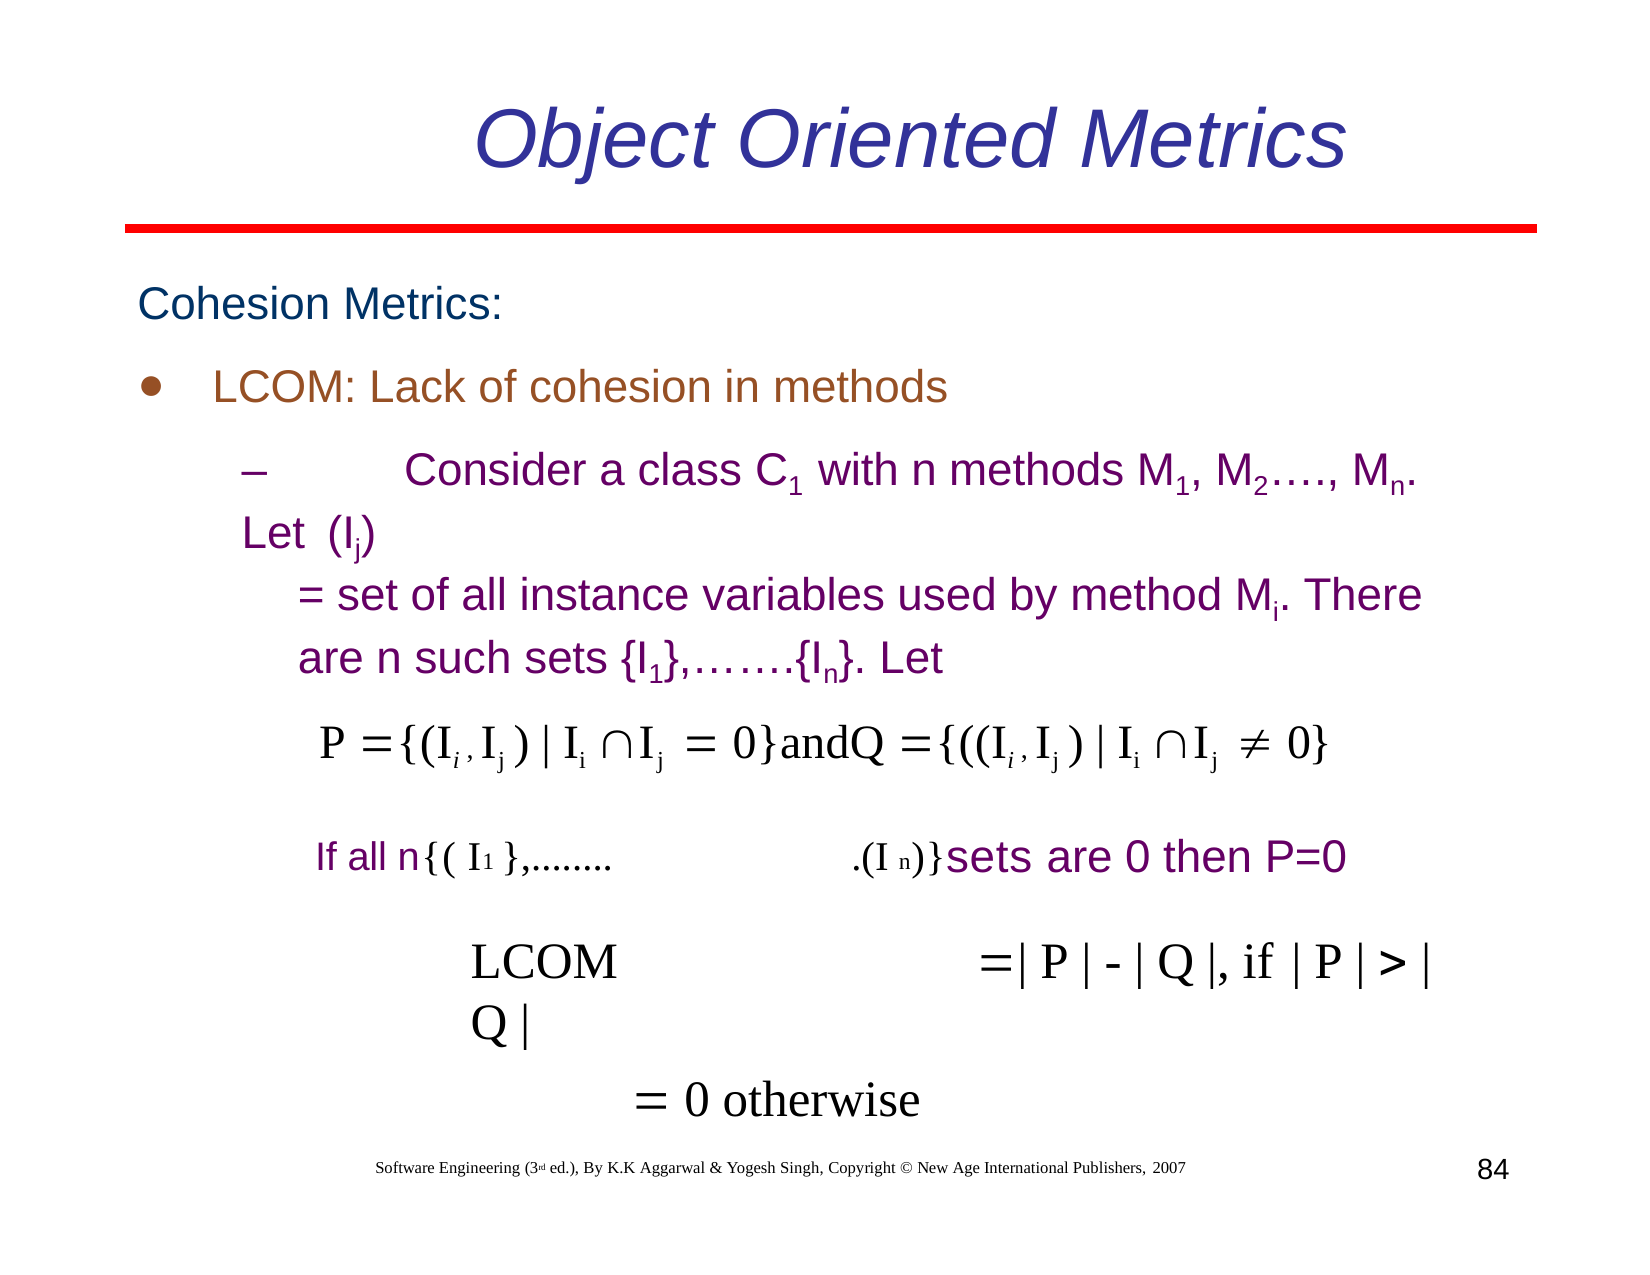

# Object Oriented Metrics

Cohesion Metrics:
LCOM: Lack of cohesion in methods
–	Consider a class C1  with n methods M1, M2…., Mn. Let (Ij)
= set of all instance variables used by method Mi. There  are n such sets {I1},…….{In}. Let
P ={(Ii , Ij ) | Ii ∩Ij = 0}andQ ={((Ii , Ij ) | Ii ∩Ij ≠ 0}
If all n{( I1 },........	.(I n)}sets are 0 then P=0
LCOM	=| P | - | Q |, if | P | > | Q |
= 0 otherwise
84
Software Engineering (3rd  ed.), By K.K Aggarwal & Yogesh Singh, Copyright © New Age International Publishers, 2007